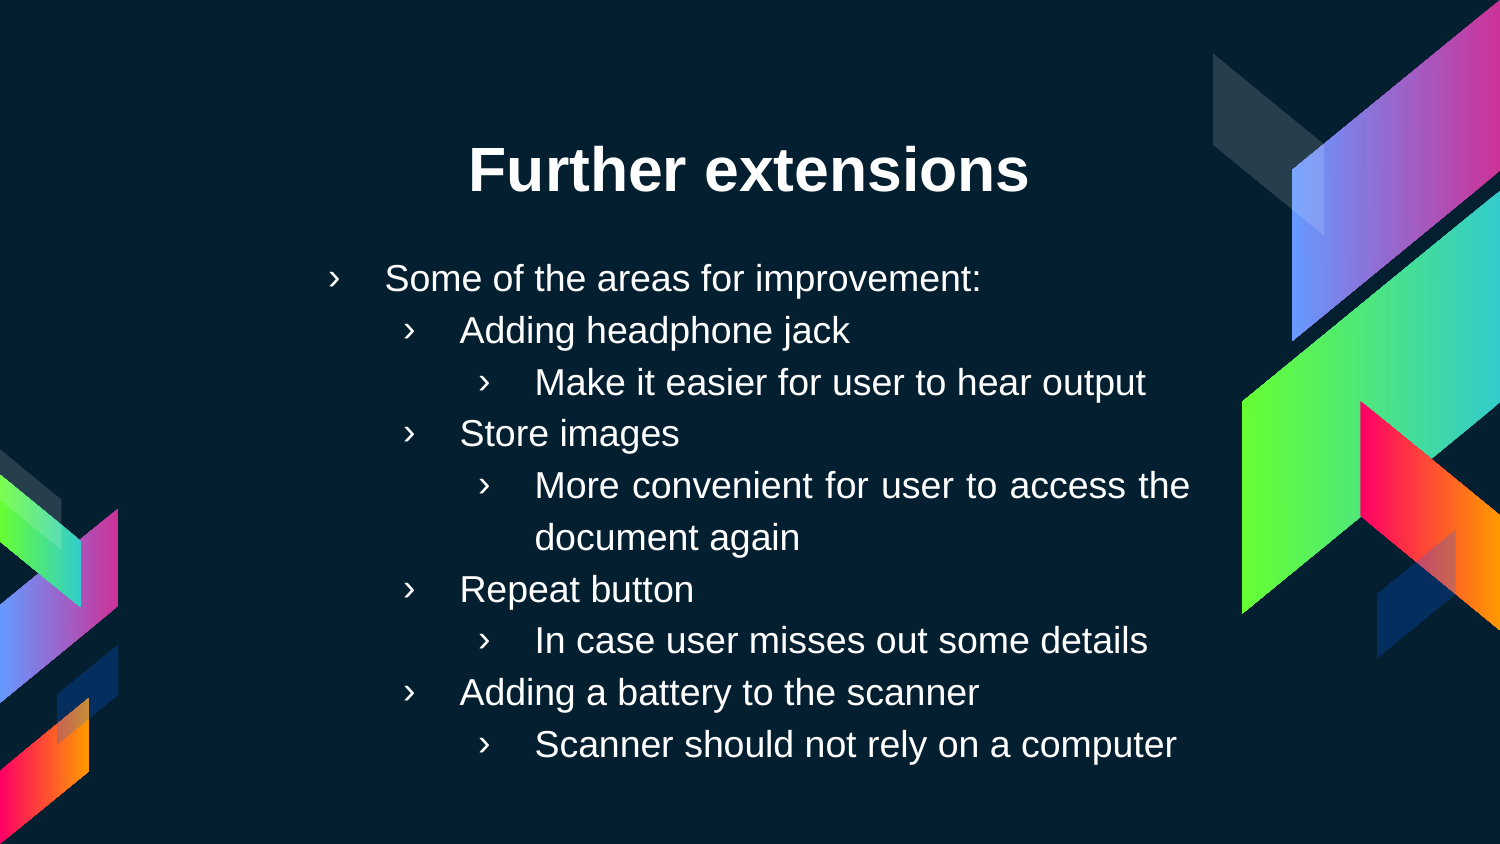

# Further extensions
Some of the areas for improvement:
Adding headphone jack
Make it easier for user to hear output
Store images
More convenient for user to access the document again
Repeat button
In case user misses out some details
Adding a battery to the scanner
Scanner should not rely on a computer